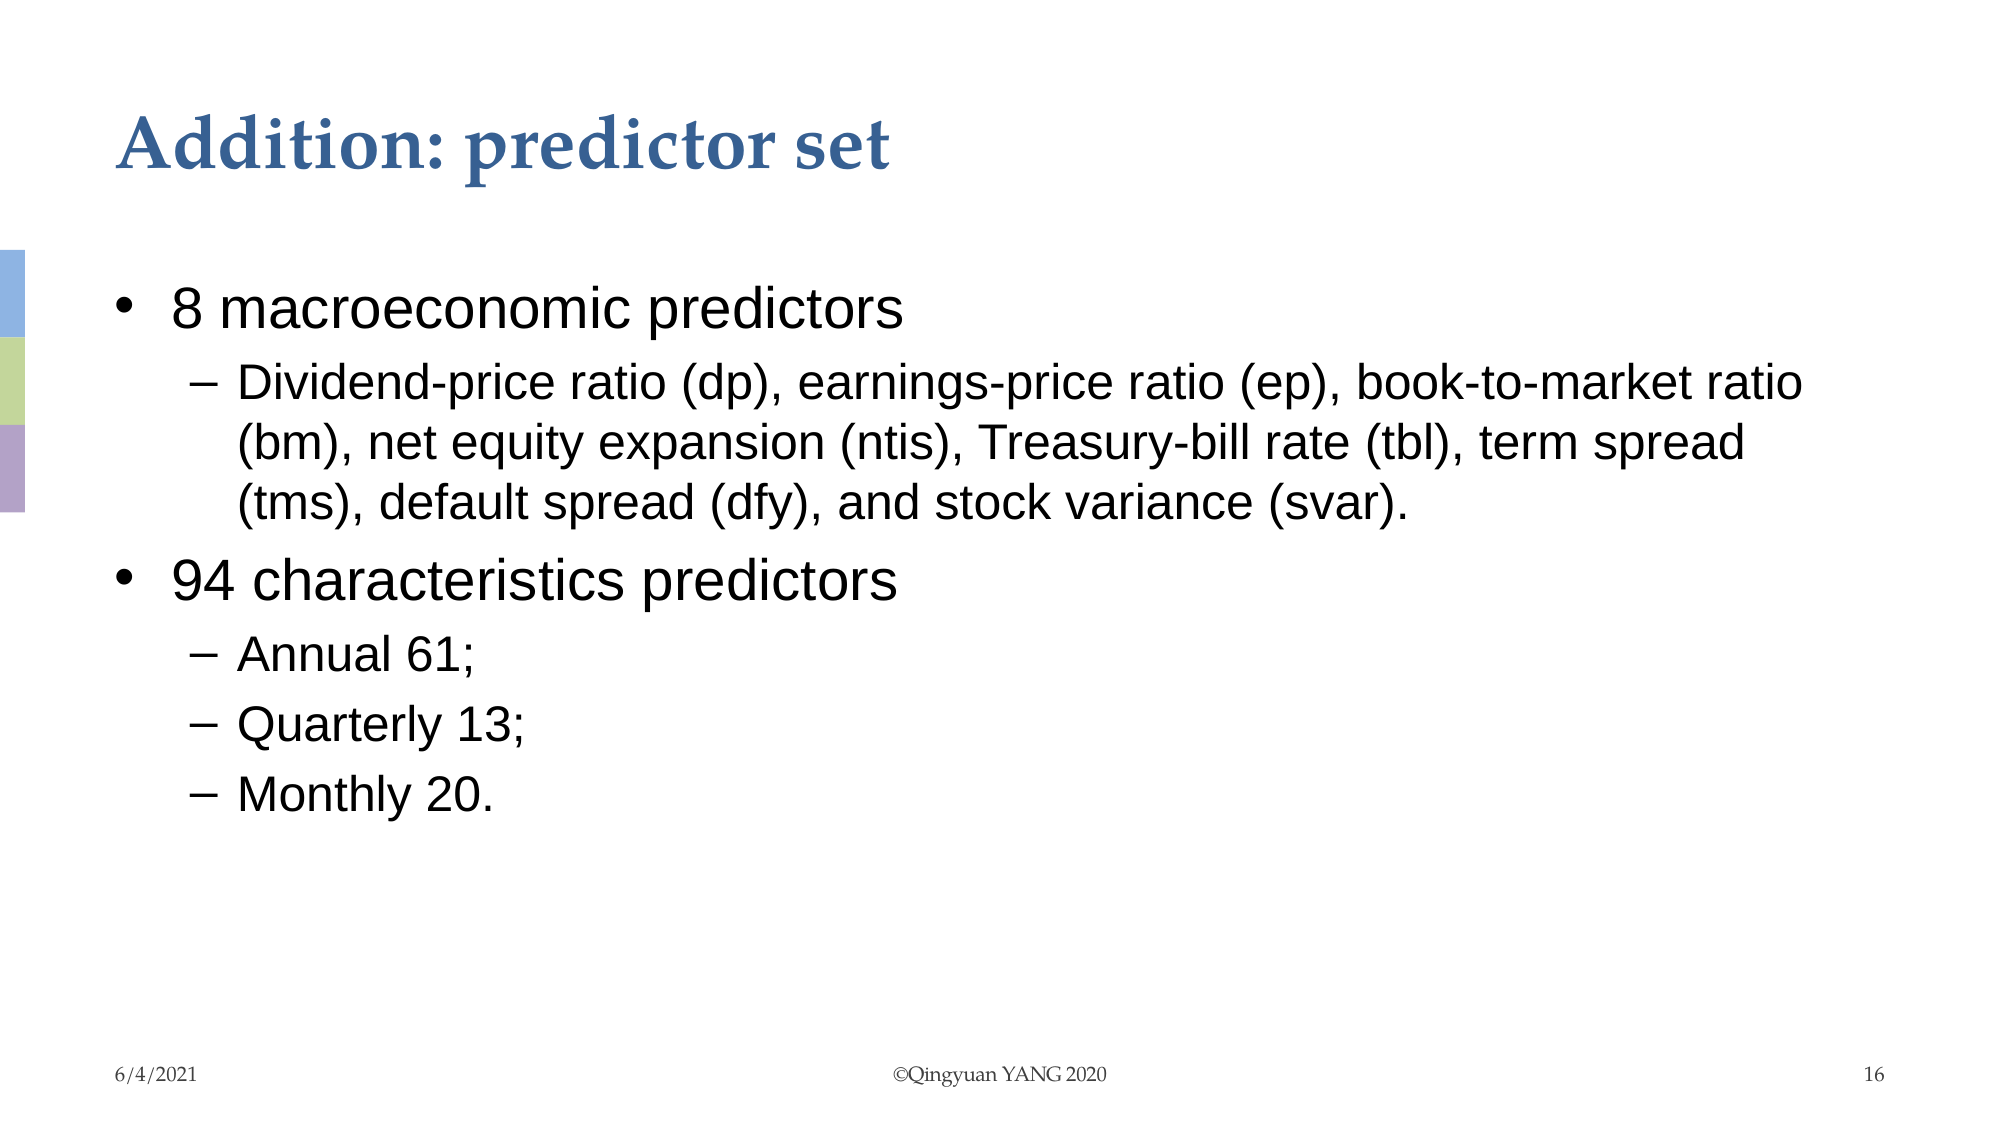

# Addition: predictor set
8 macroeconomic predictors
Dividend-price ratio (dp), earnings-price ratio (ep), book-to-market ratio (bm), net equity expansion (ntis), Treasury-bill rate (tbl), term spread (tms), default spread (dfy), and stock variance (svar).
94 characteristics predictors
Annual 61;
Quarterly 13;
Monthly 20.

6/4/2021
©Qingyuan YANG 2020
16